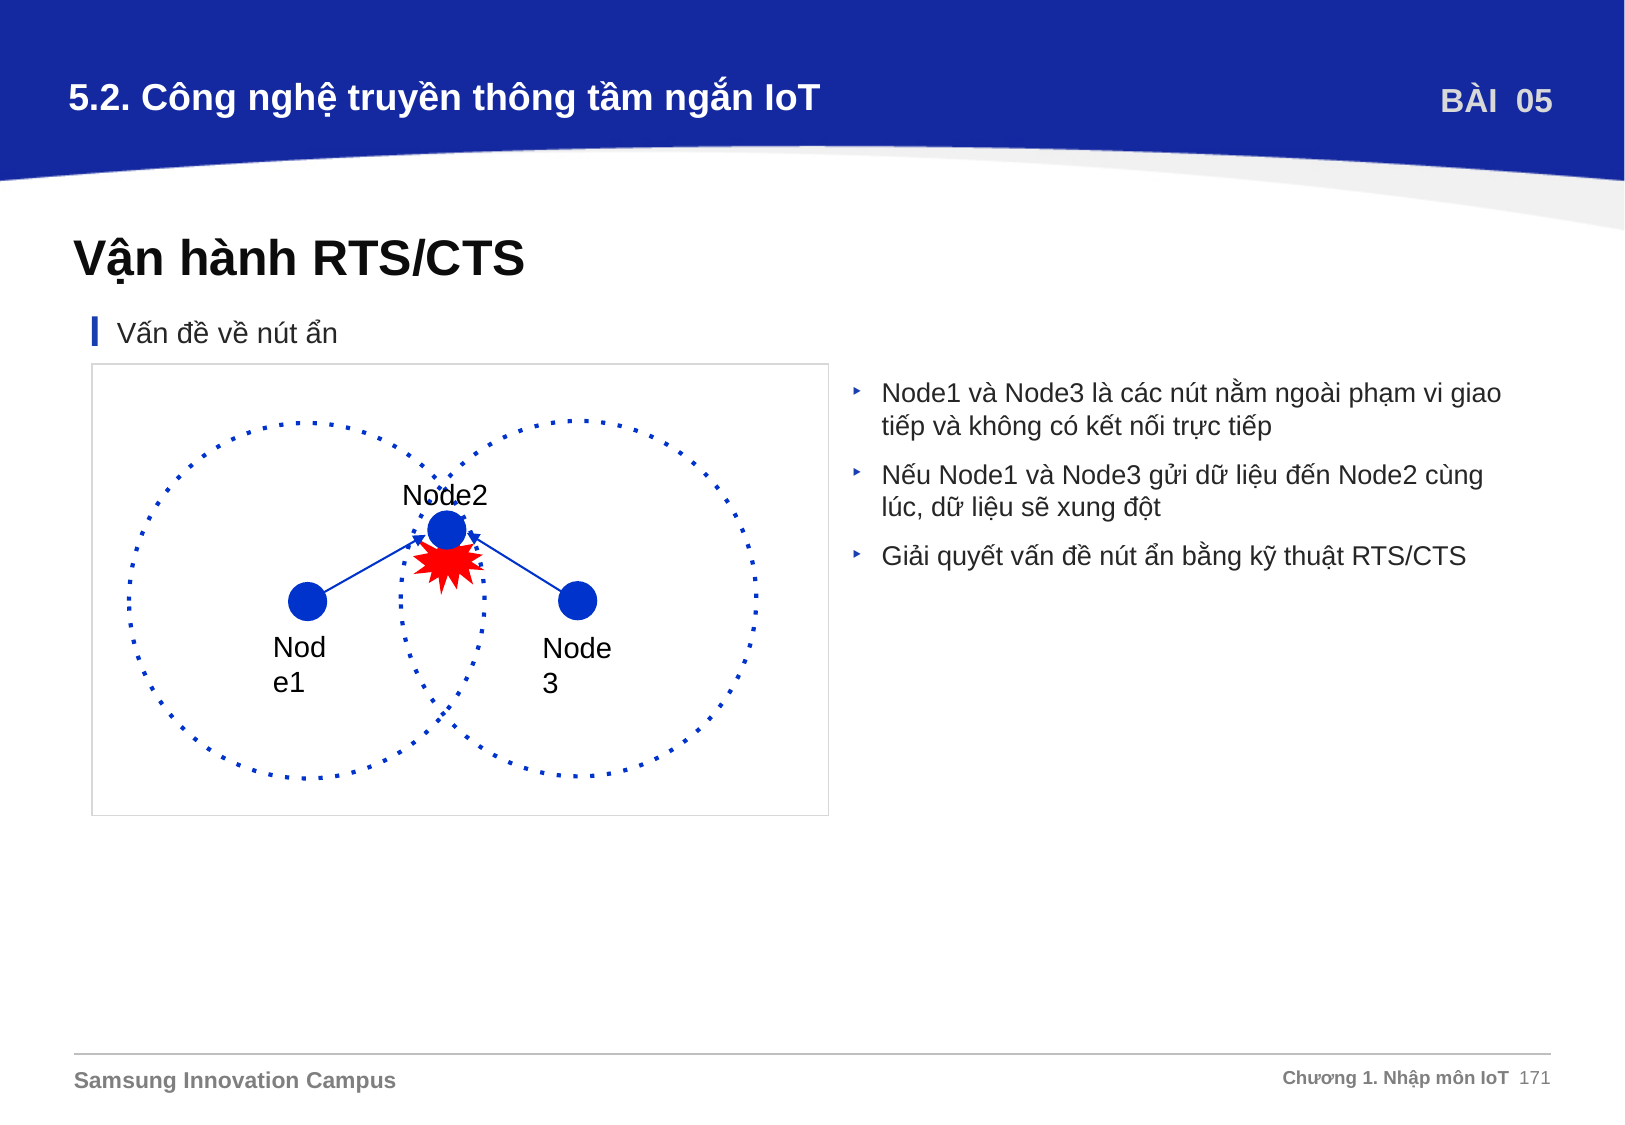

5.2. Công nghệ truyền thông tầm ngắn IoT
BÀI  05
Vận hành RTS/CTS
Vấn đề về nút ẩn

Node1 và Node3 là các nút nằm ngoài phạm vi giao tiếp và không có kết nối trực tiếp
Nếu Node1 và Node3 gửi dữ liệu đến Node2 cùng lúc, dữ liệu sẽ xung đột
Giải quyết vấn đề nút ẩn bằng kỹ thuật RTS/CTS

Node2

Node1
Node3